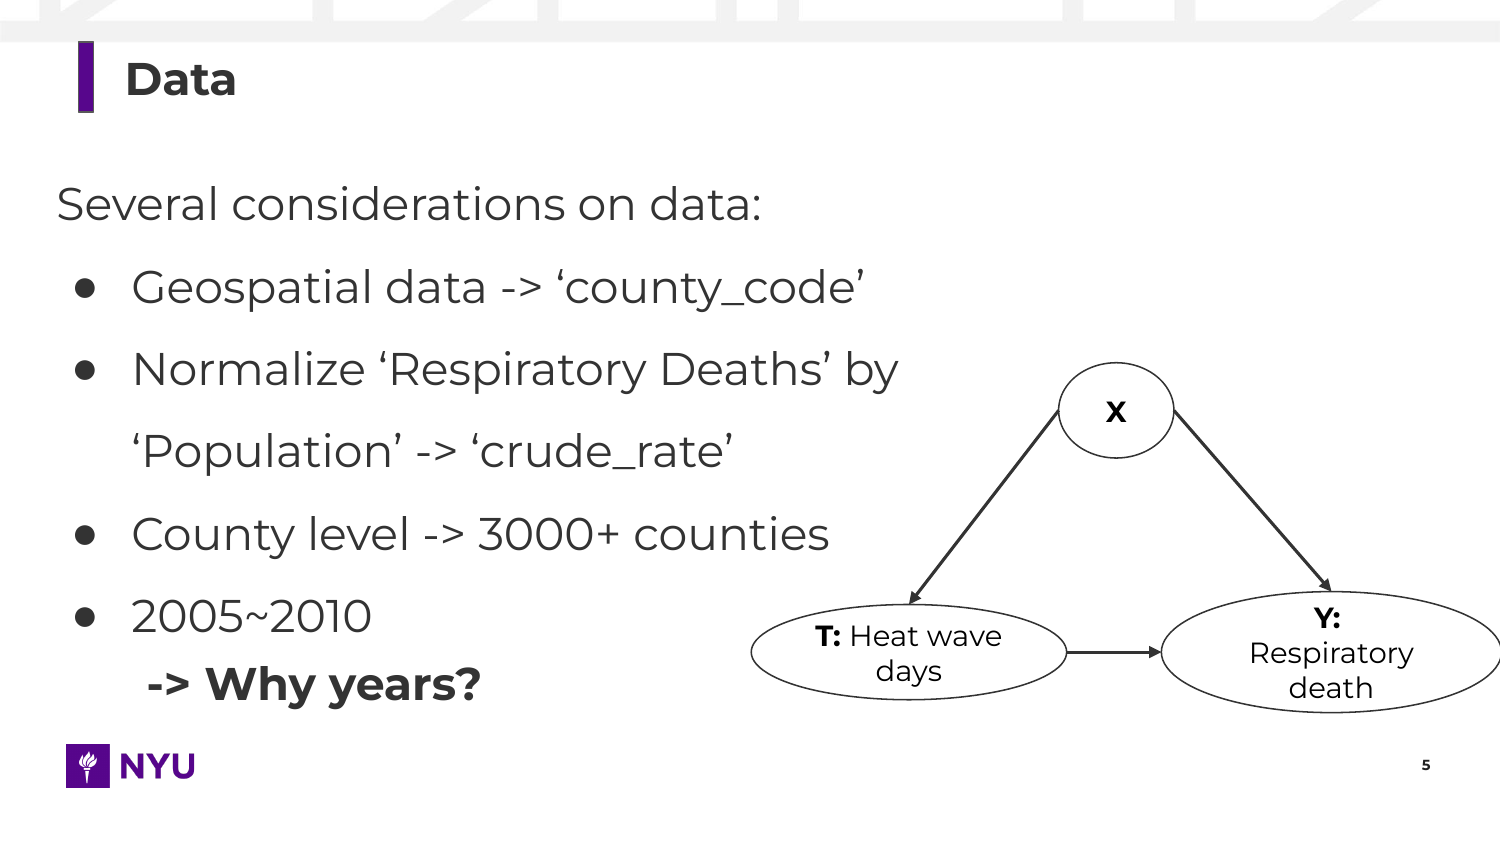

# Data

Several considerations on data:
Geospatial data -> ‘county_code’
Normalize ‘Respiratory Deaths’ by ‘Population’ -> ‘crude_rate’
County level -> 3000+ counties
2005~2010
X
Y:
Respiratory death
T: Heat wave days
-> Why years?